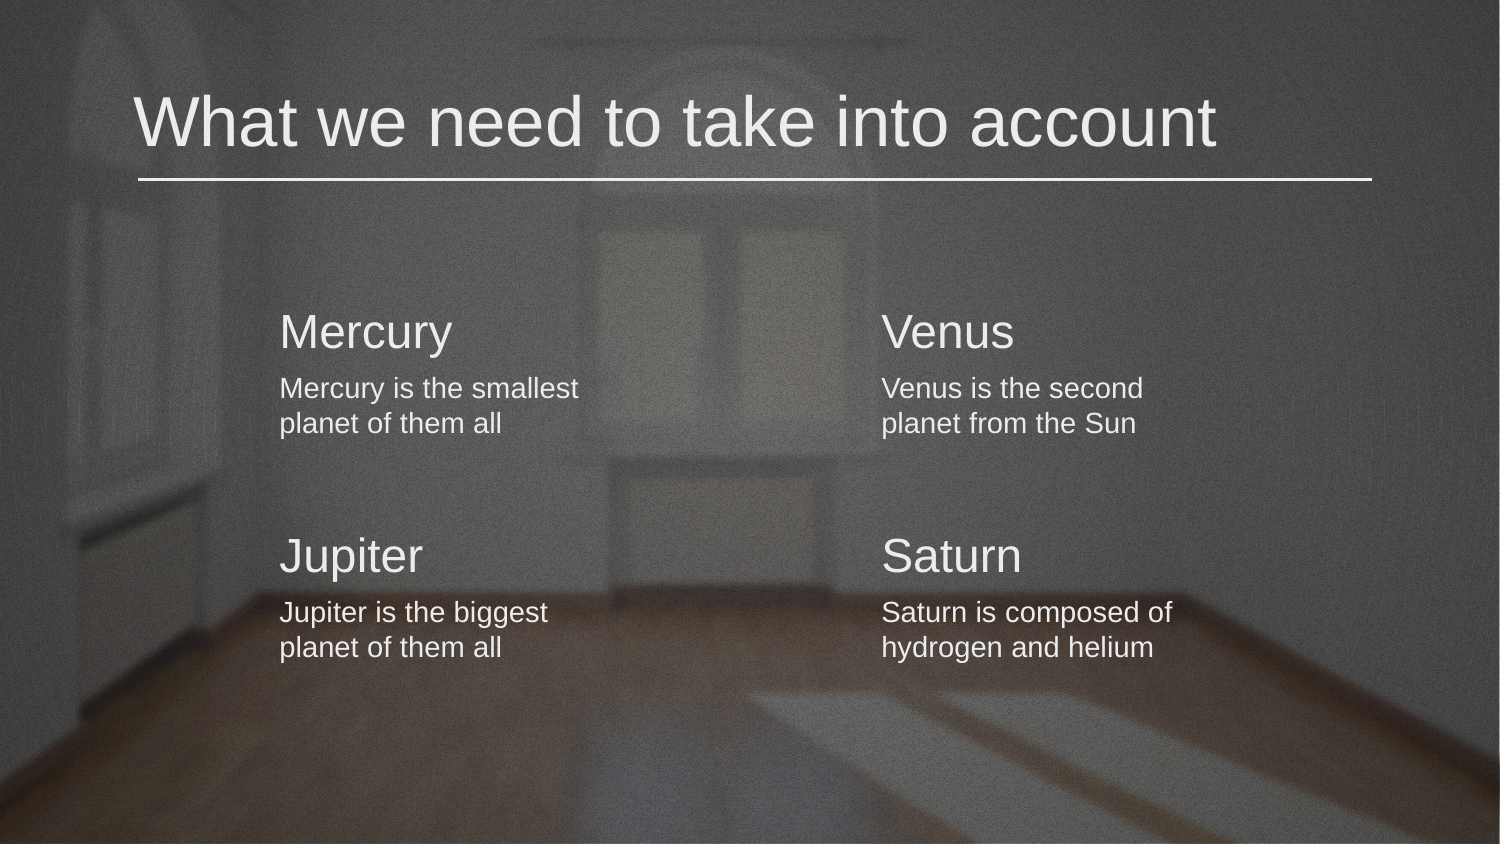

What we need to take into account
# Mercury
Venus
Mercury is the smallest planet of them all
Venus is the second planet from the Sun
Jupiter
Saturn
Jupiter is the biggest planet of them all
Saturn is composed of hydrogen and helium